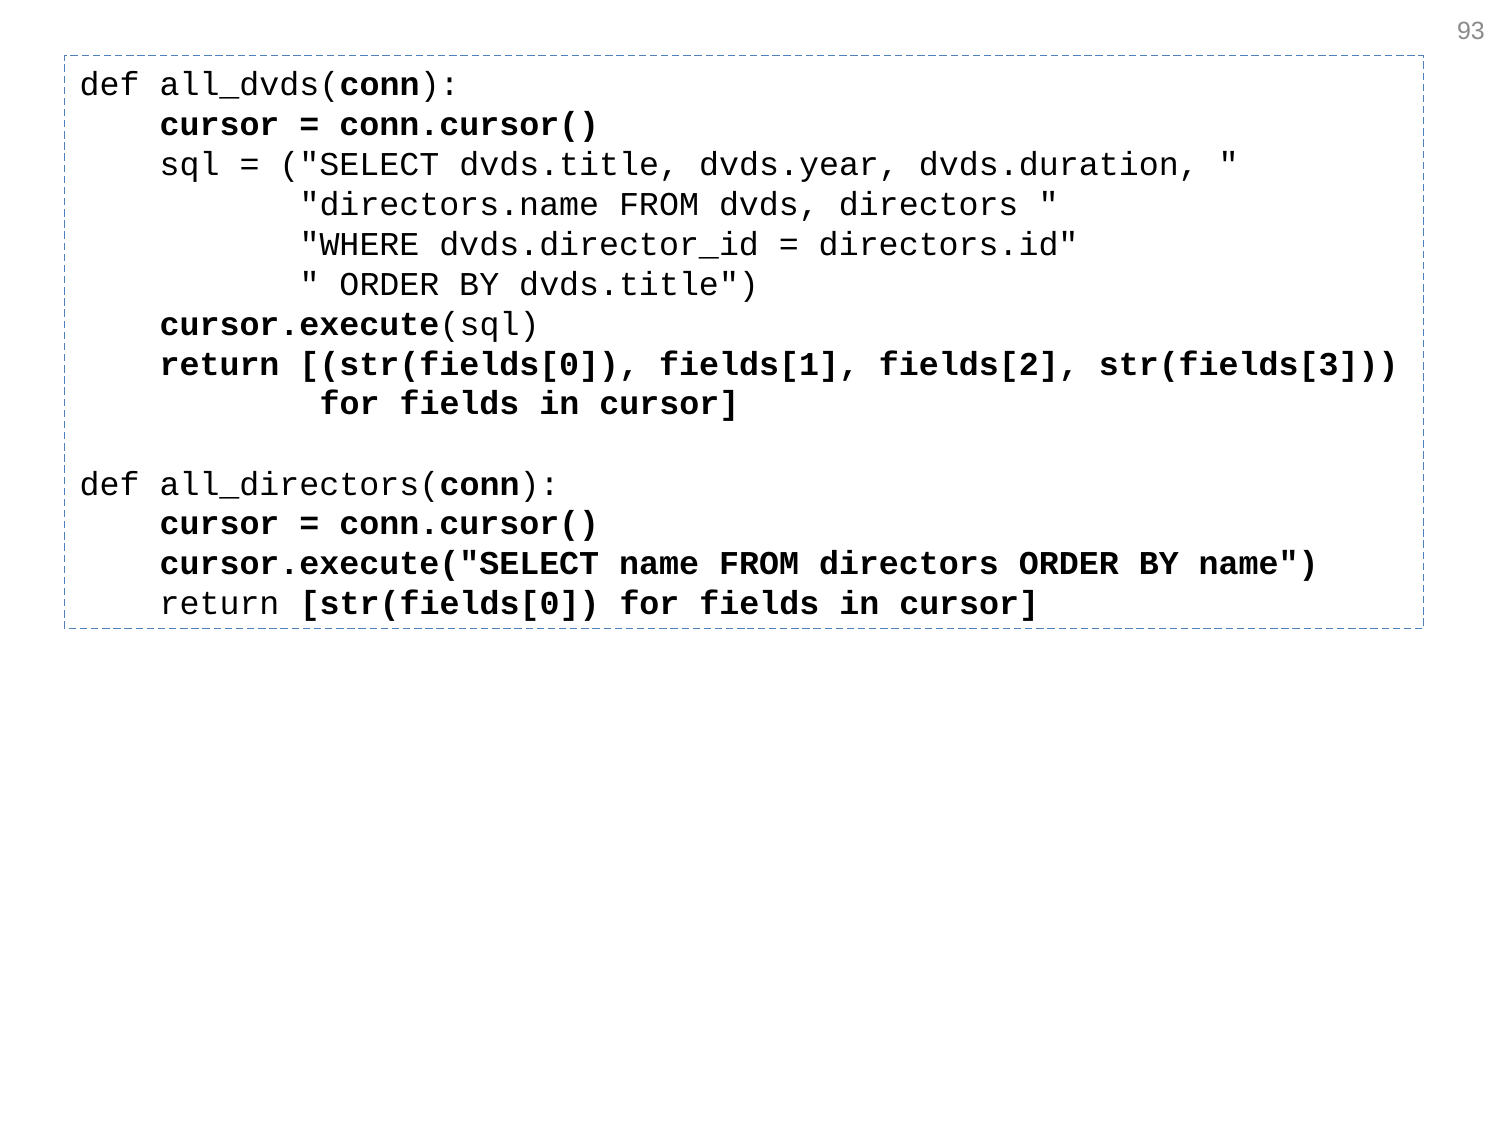

93
def all_dvds(conn):
    cursor = conn.cursor()
    sql = ("SELECT dvds.title, dvds.year, dvds.duration, "
           "directors.name FROM dvds, directors "
           "WHERE dvds.director_id = directors.id"
           " ORDER BY dvds.title")
    cursor.execute(sql)
    return [(str(fields[0]), fields[1], fields[2], str(fields[3]))
            for fields in cursor]

def all_directors(conn):
    cursor = conn.cursor()
    cursor.execute("SELECT name FROM directors ORDER BY name")
    return [str(fields[0]) for fields in cursor]